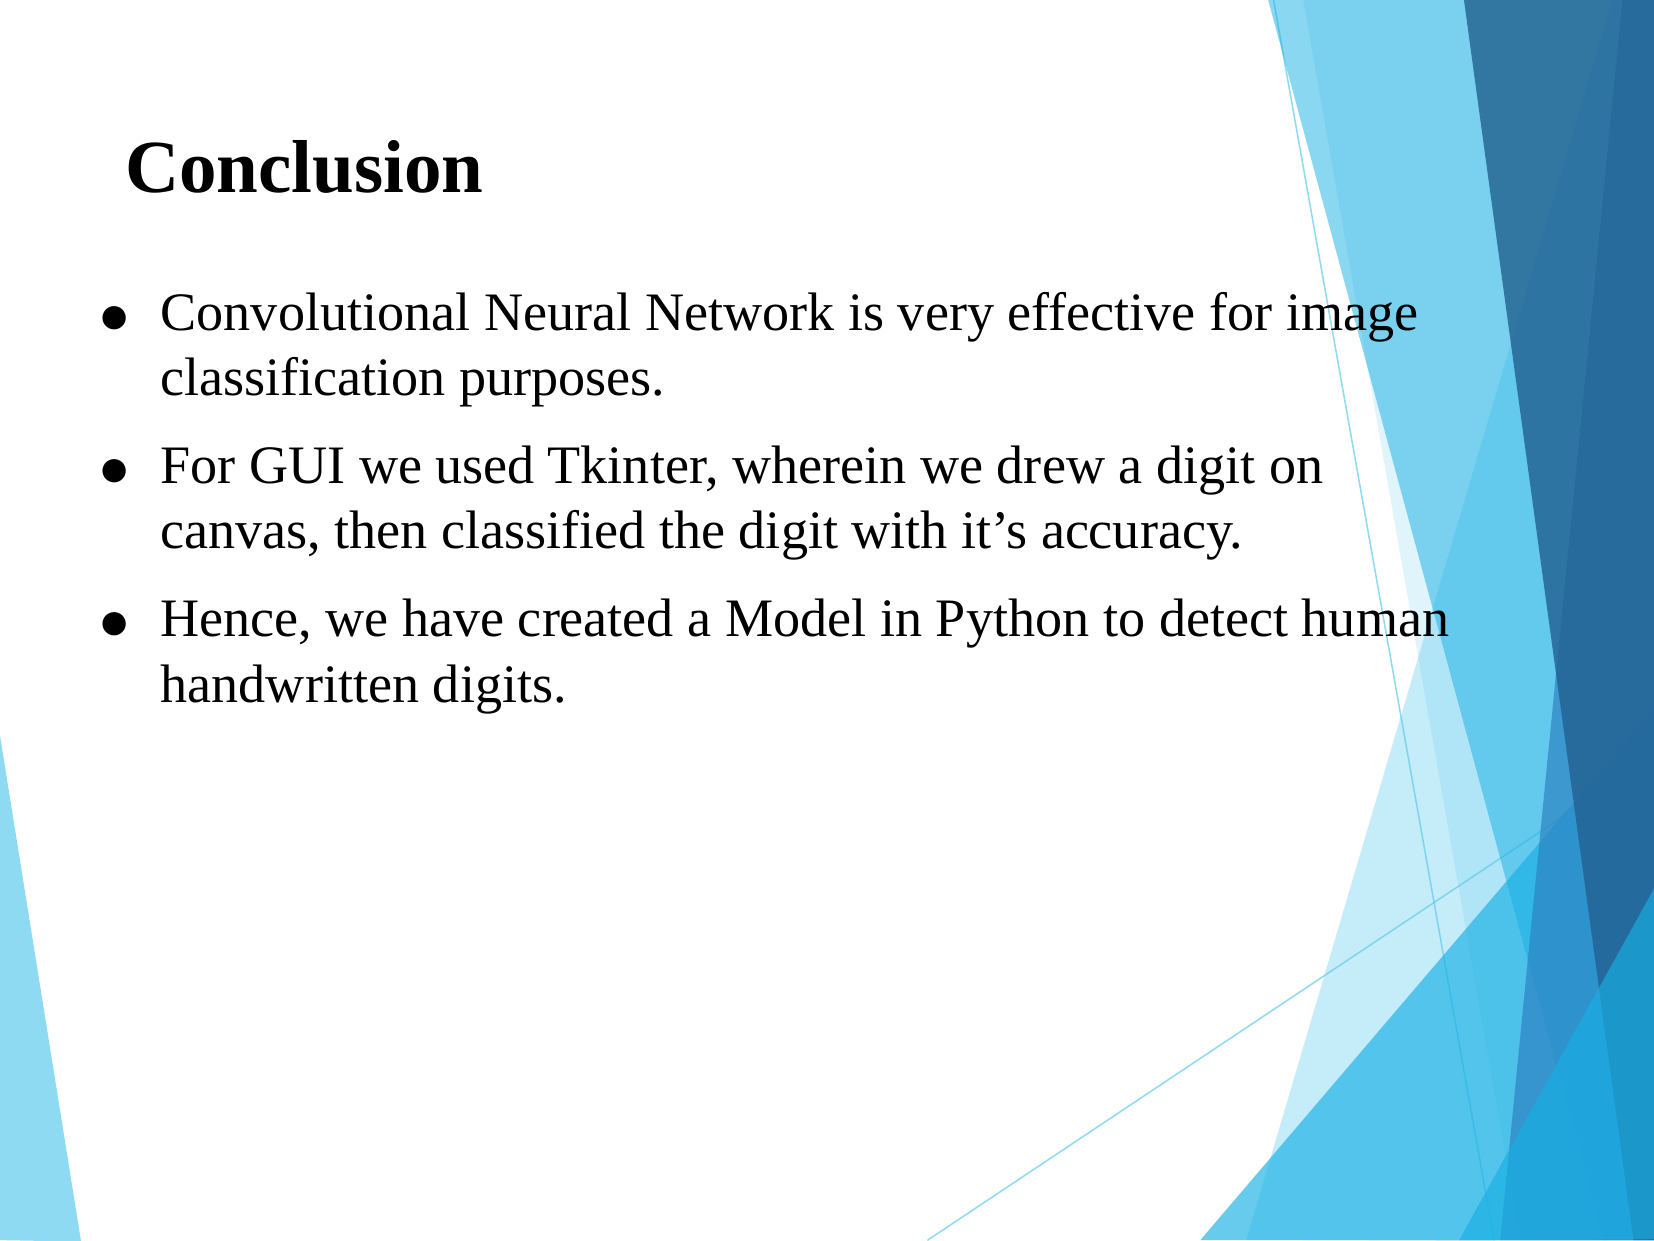

# Conclusion
Convolutional Neural Network is very effective for image classification purposes.
For GUI we used Tkinter, wherein we drew a digit on canvas, then classified the digit with it’s accuracy.
Hence, we have created a Model in Python to detect human handwritten digits.